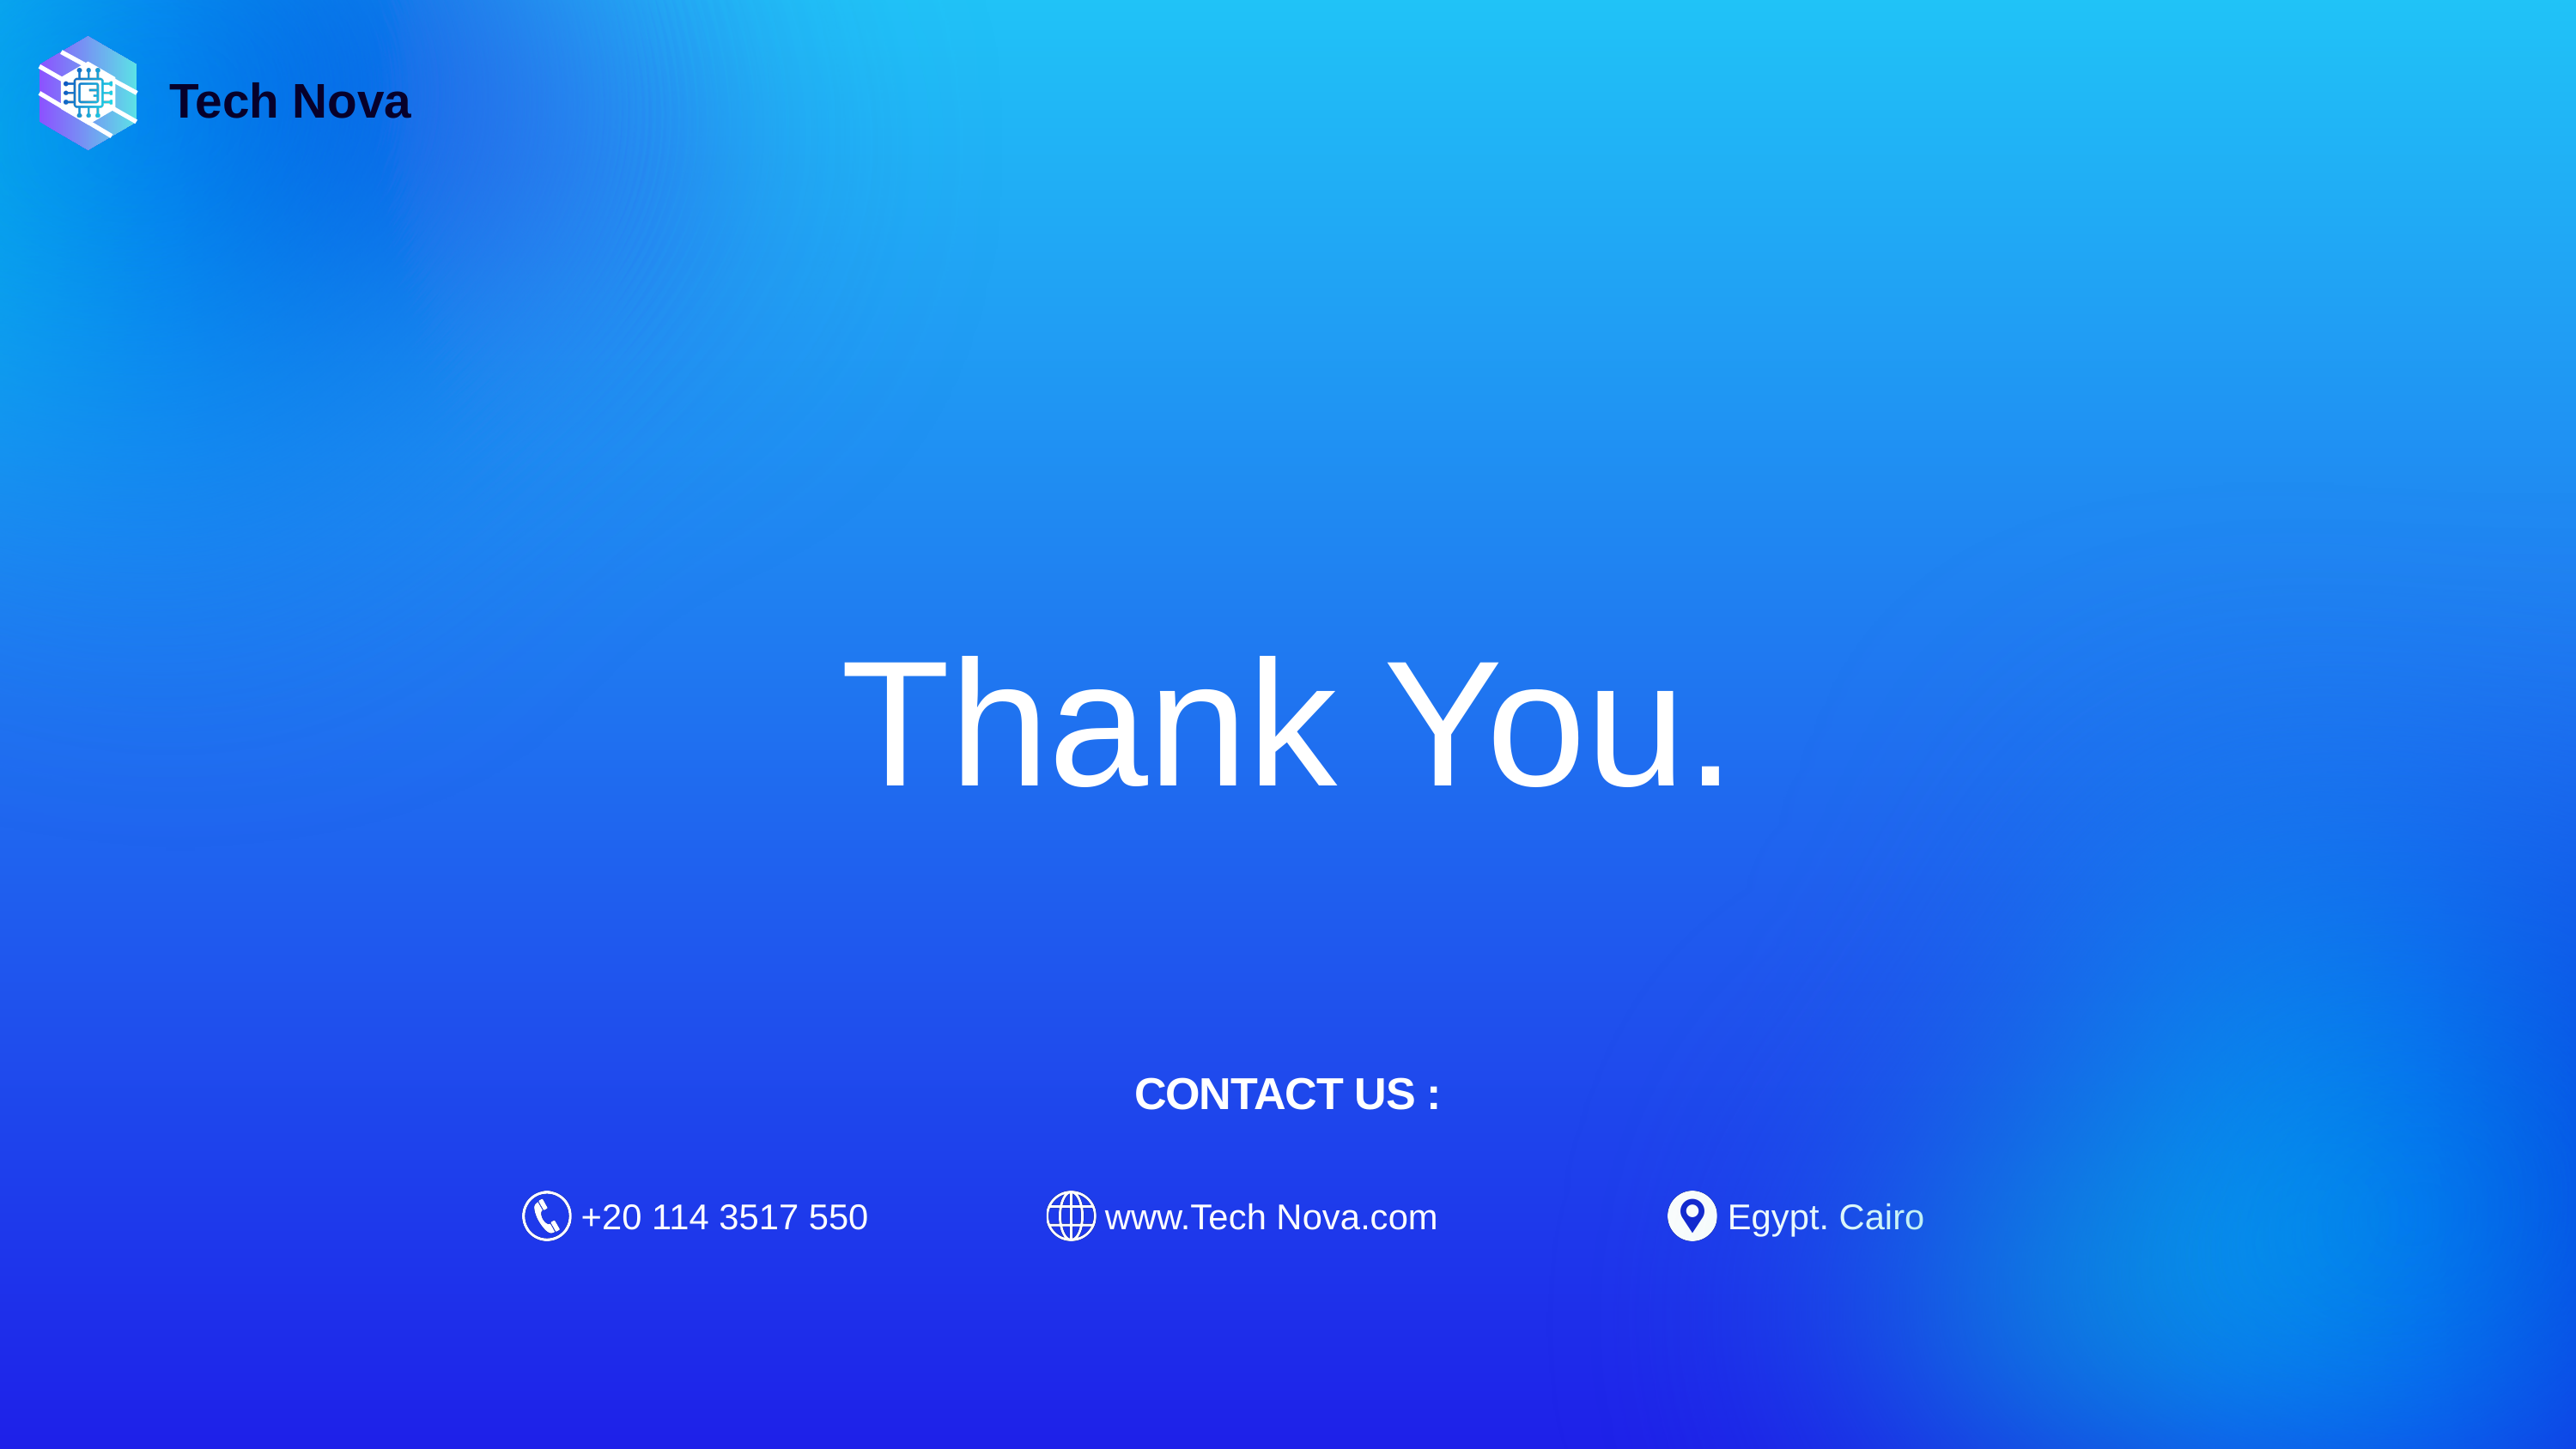

Tech Nova

Thank You.
CONTACT US :
+20 114 3517 550
www.Tech Nova.com
Egypt. Cairo